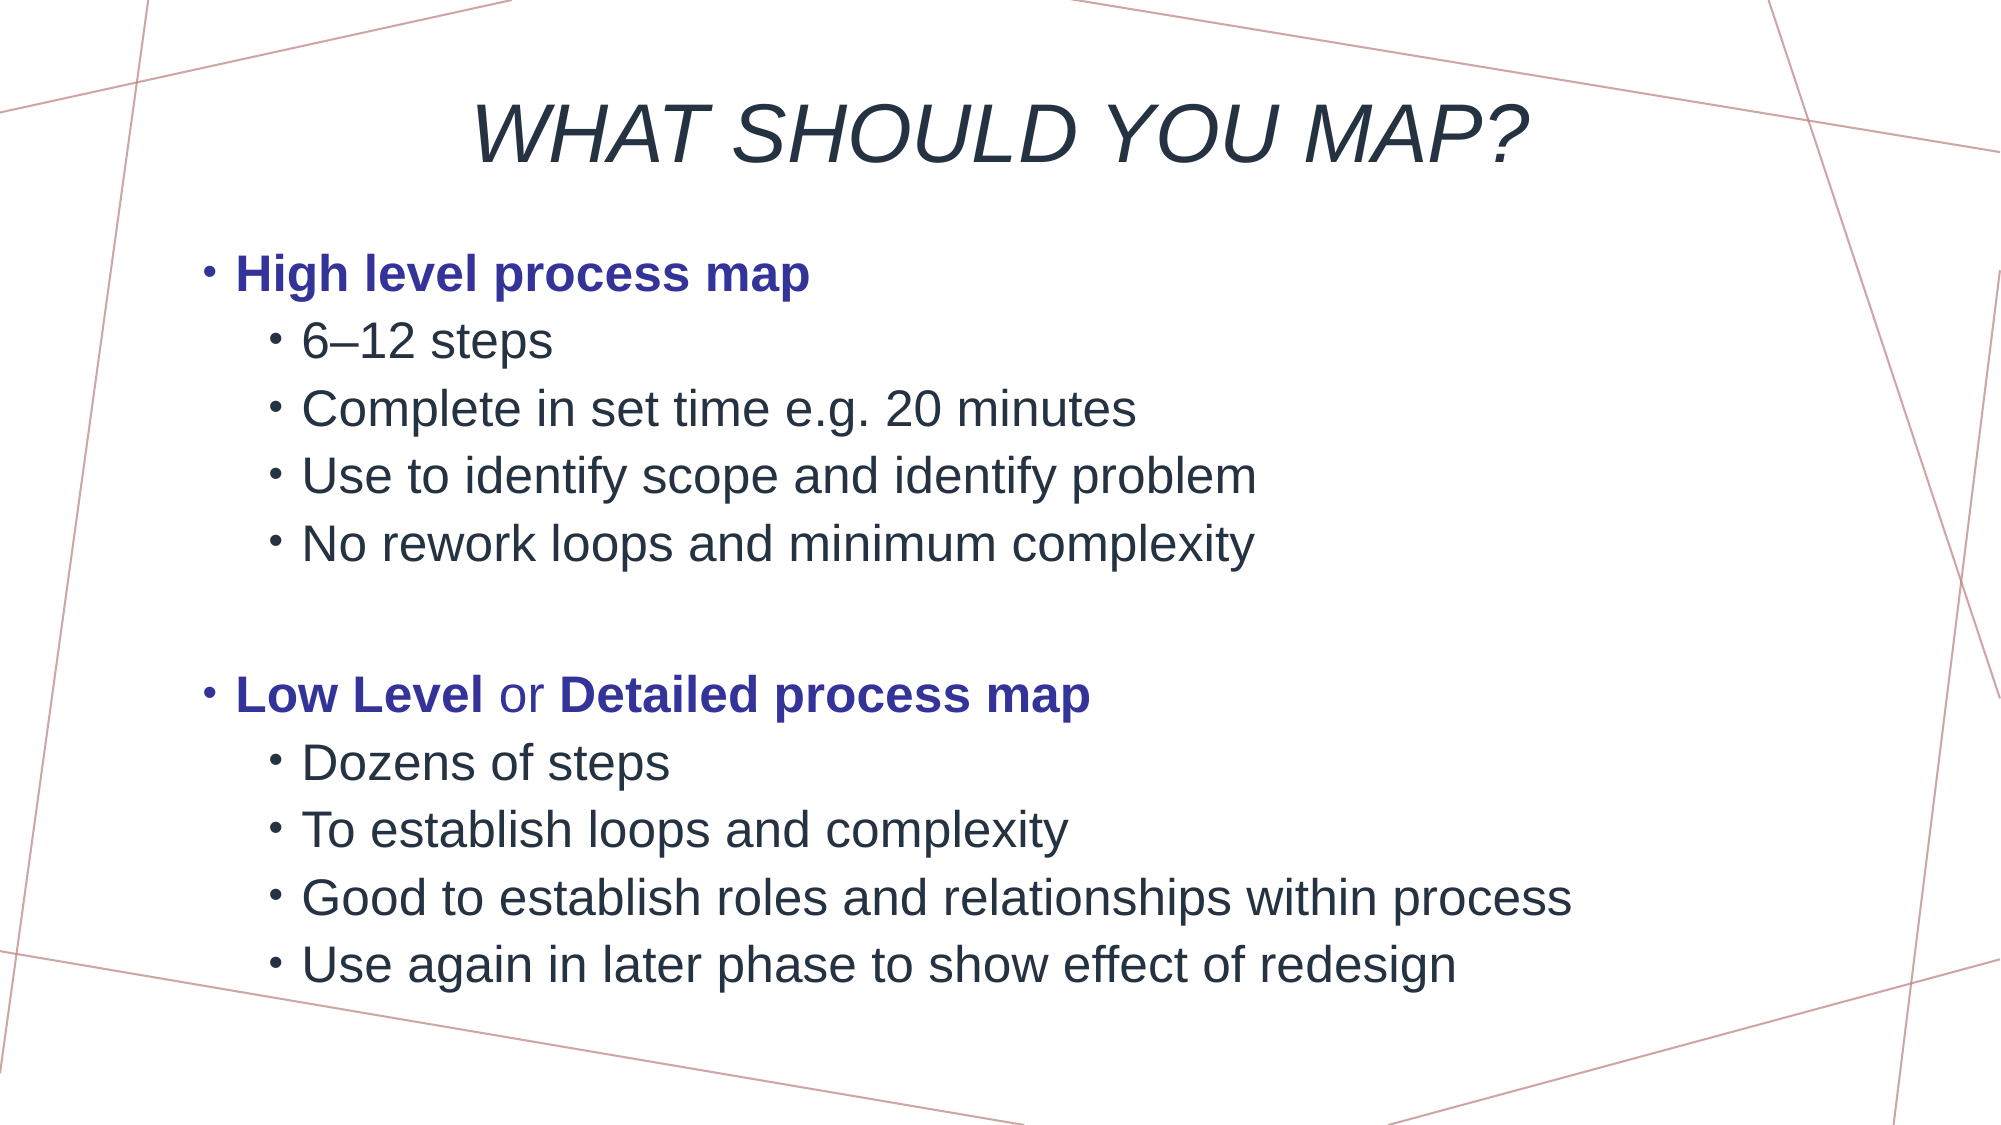

# WHAT SHOULD YOU MAP?
High level process map
6–12 steps
Complete in set time e.g. 20 minutes
Use to identify scope and identify problem
No rework loops and minimum complexity

Low Level or Detailed process map
Dozens of steps
To establish loops and complexity
Good to establish roles and relationships within process
Use again in later phase to show effect of redesign